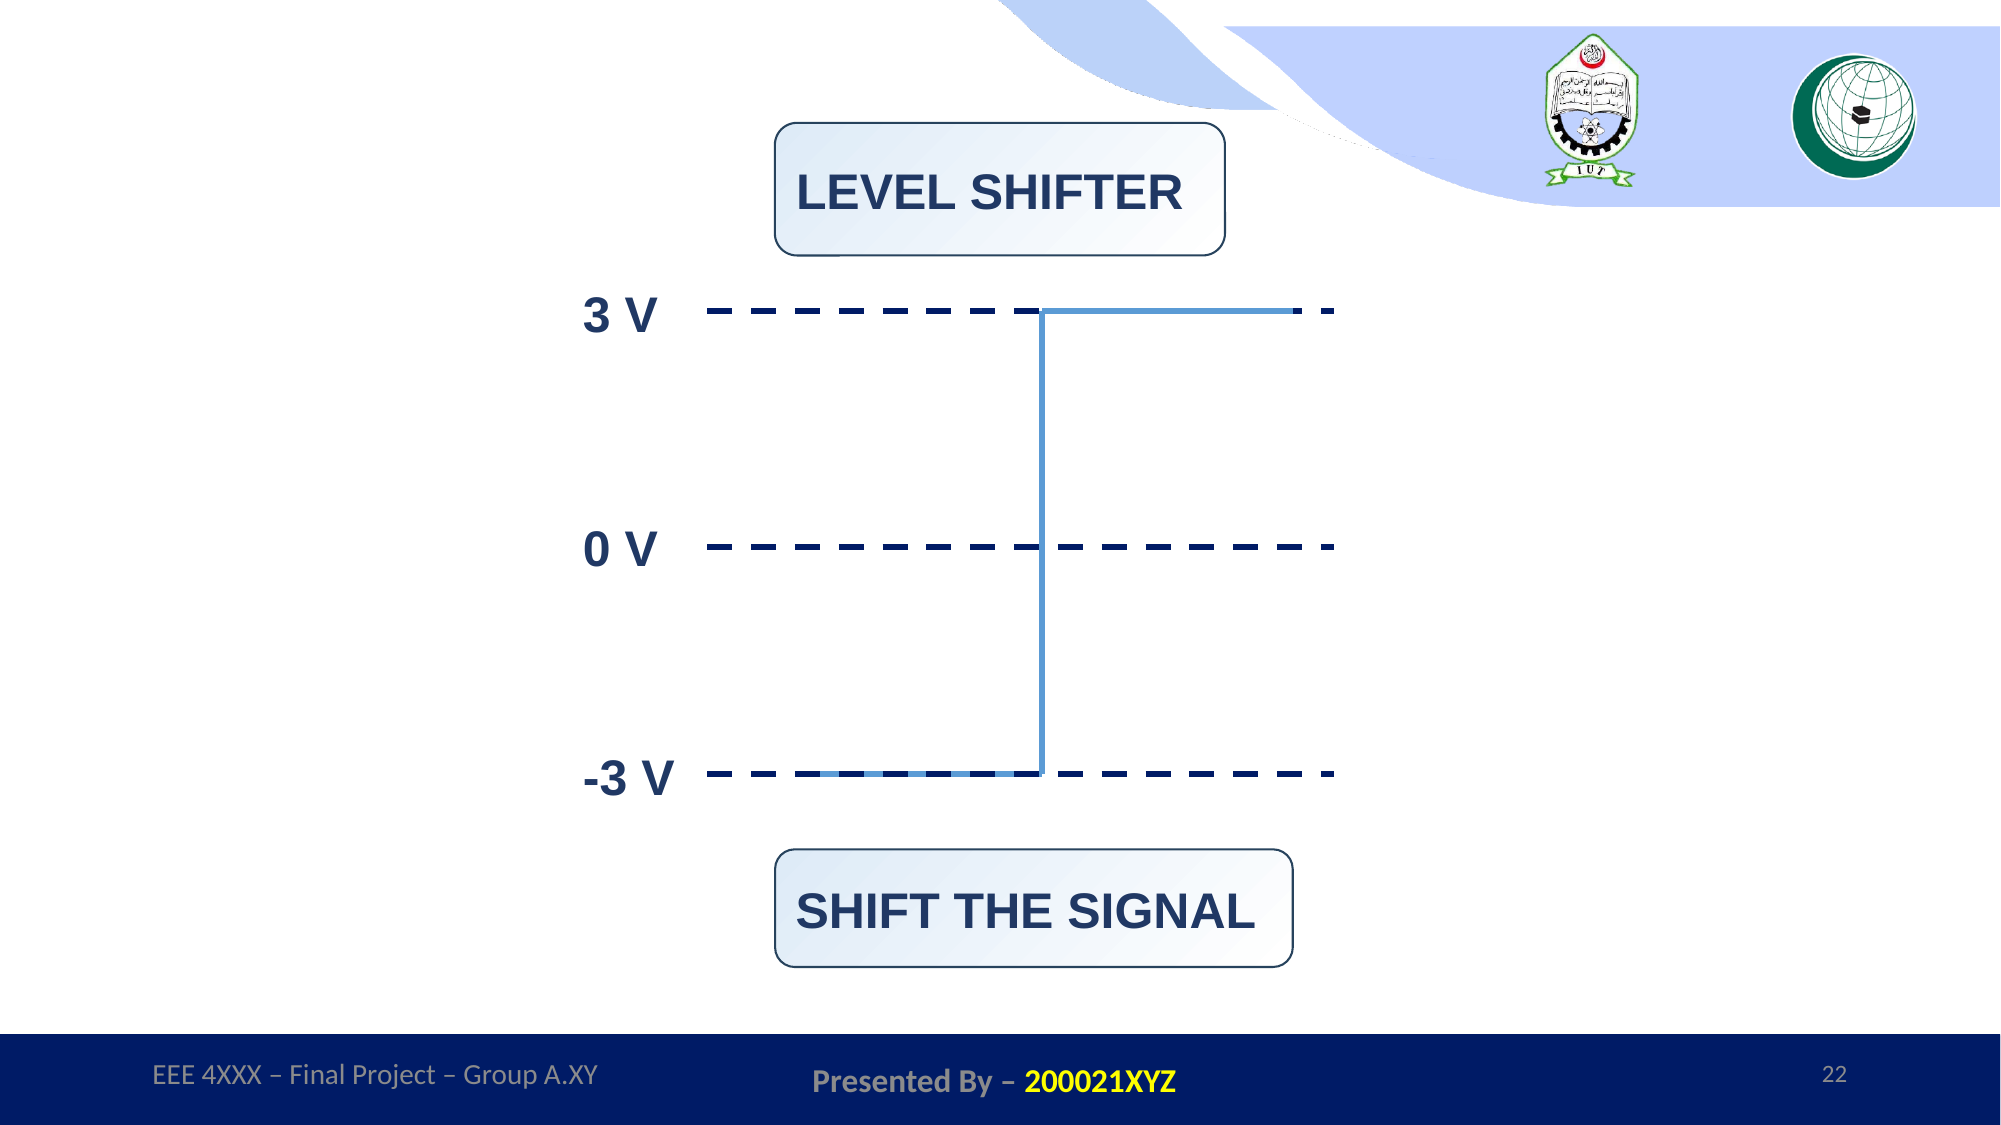

CMOS INVERTER
LEVEL SHIFTER
3 V
0 V
-3 V
SHIFT THE SIGNAL
EEE 4XXX – Final Project – Group A.XY
Presented By – 200021XYZ
22